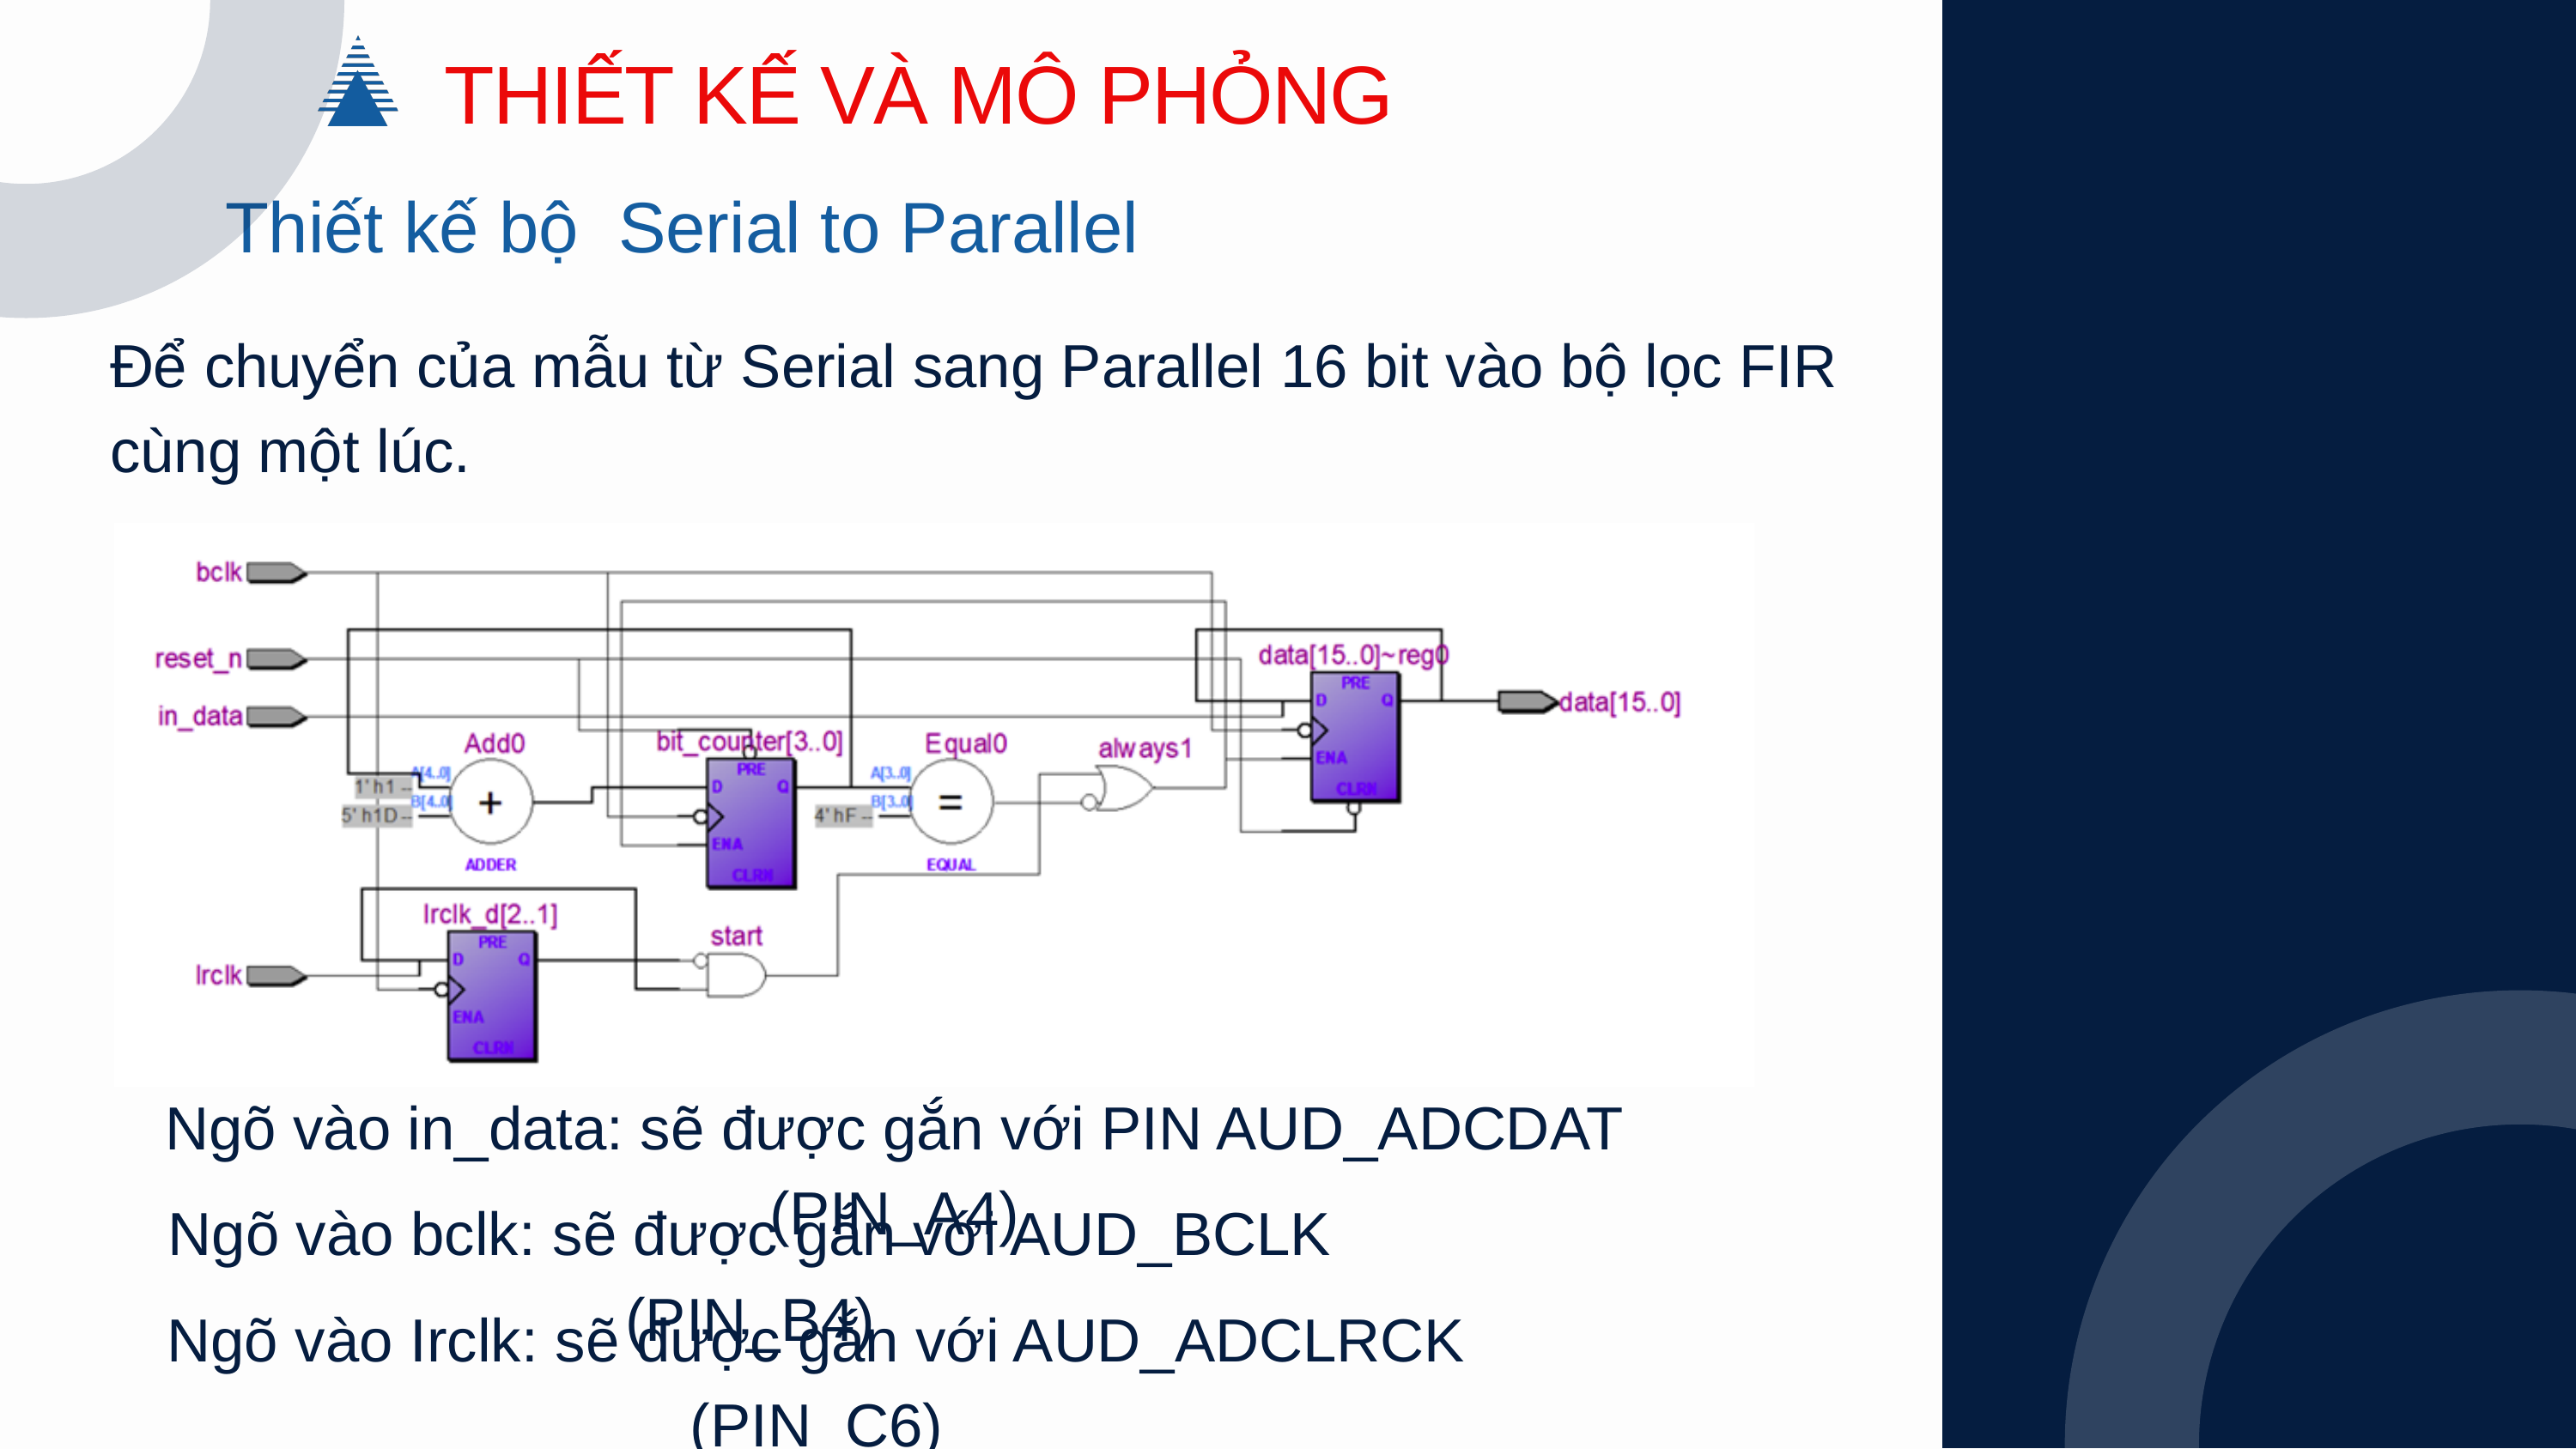

THIẾT KẾ VÀ MÔ PHỎNG

Thiết kế bộ  Serial to Parallel
Để chuyển của mẫu từ Serial sang Parallel 16 bit vào bộ lọc FIR cùng một lúc.

Ngõ vào in_data: sẽ được gắn với PIN AUD_ADCDAT (PIN_A4)
Ngõ vào bclk: sẽ được gắn với AUD_BCLK (PIN_B4)
Ngõ vào Irclk: sẽ được gắn với AUD_ADCLRCK (PIN_C6)